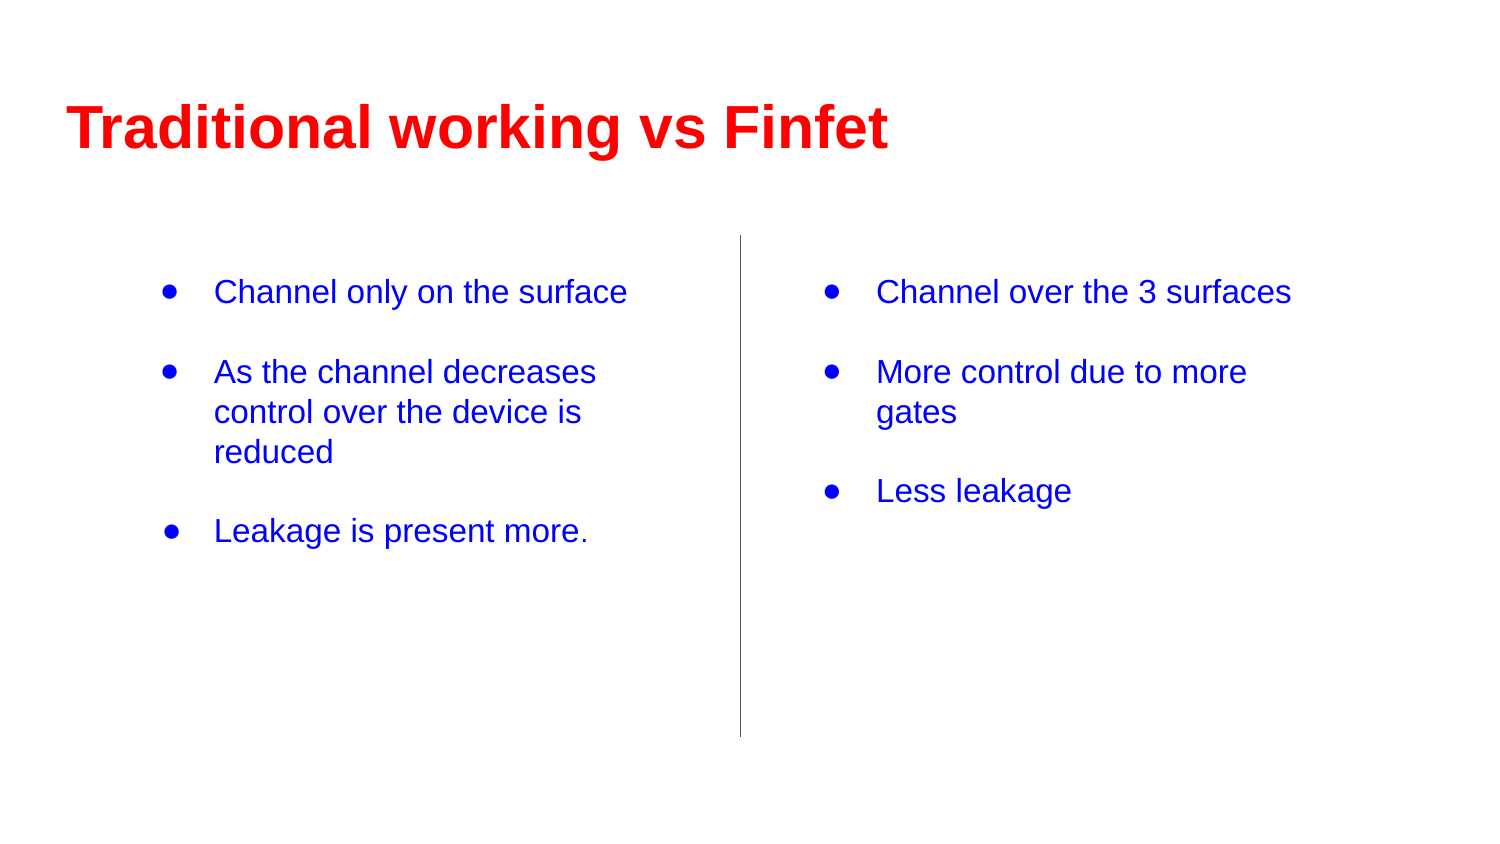

# Traditional working vs Finfet
Channel only on the surface

As the channel decreases control over the device is reduced

Leakage is present more.
Channel over the 3 surfaces

More control due to more gates

Less leakage